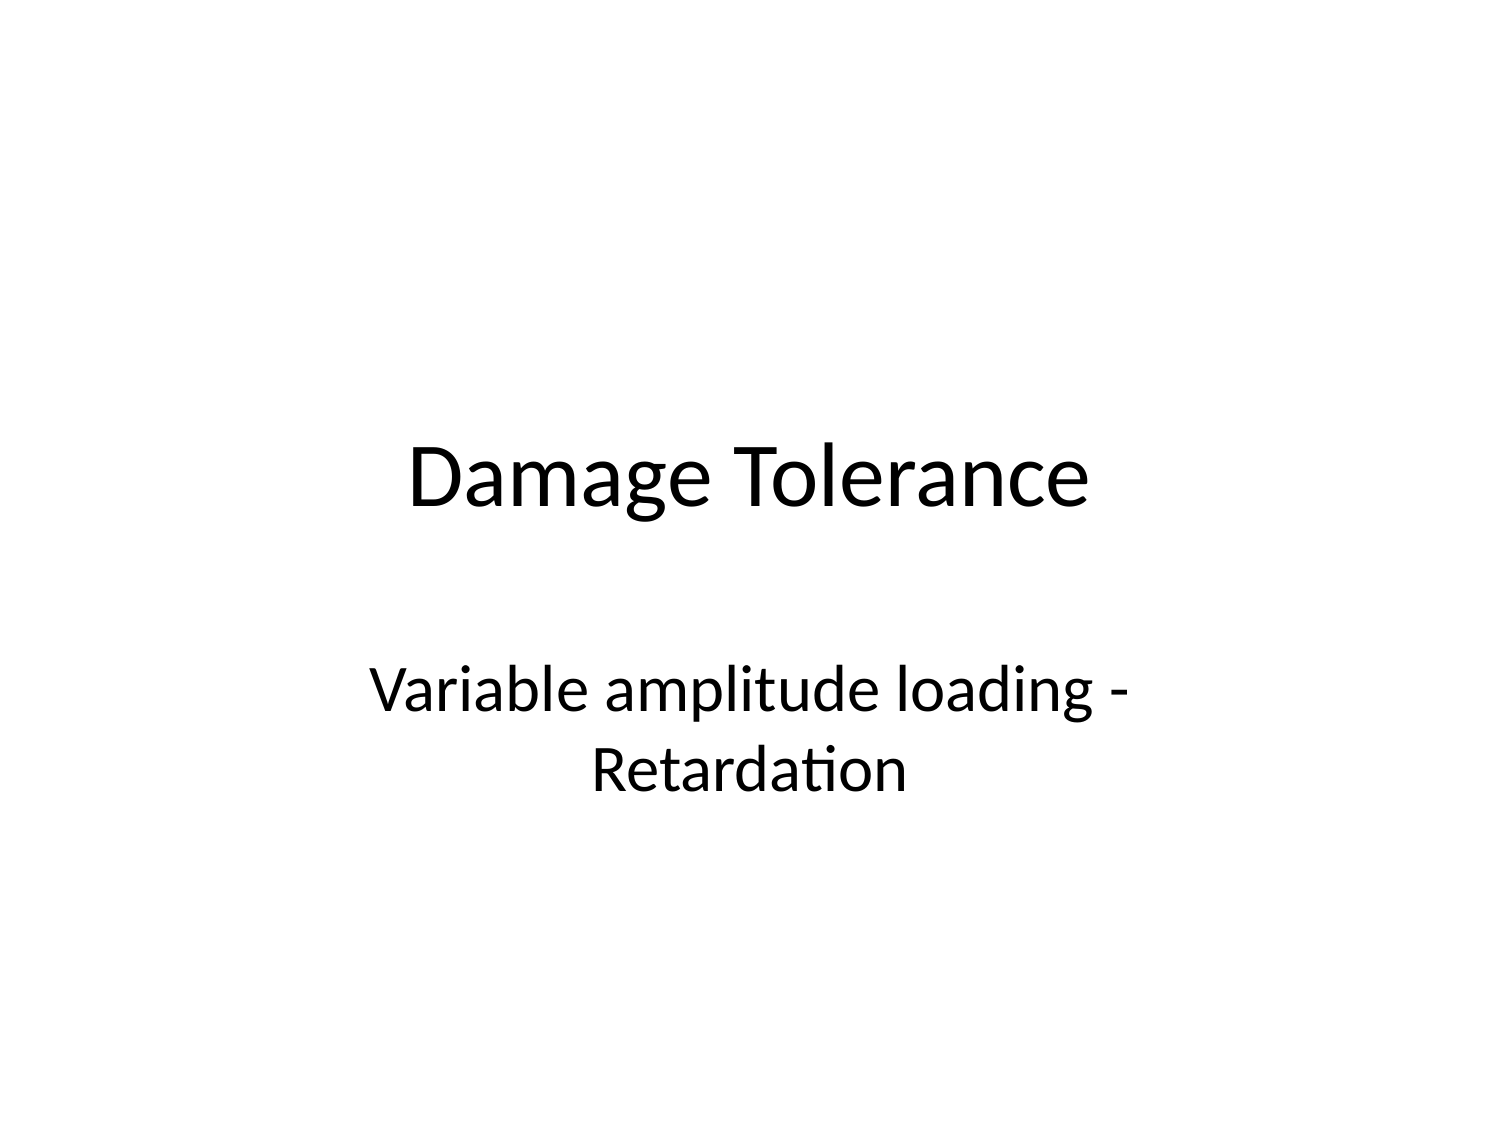

# Damage Tolerance
Variable amplitude loading - Retardation